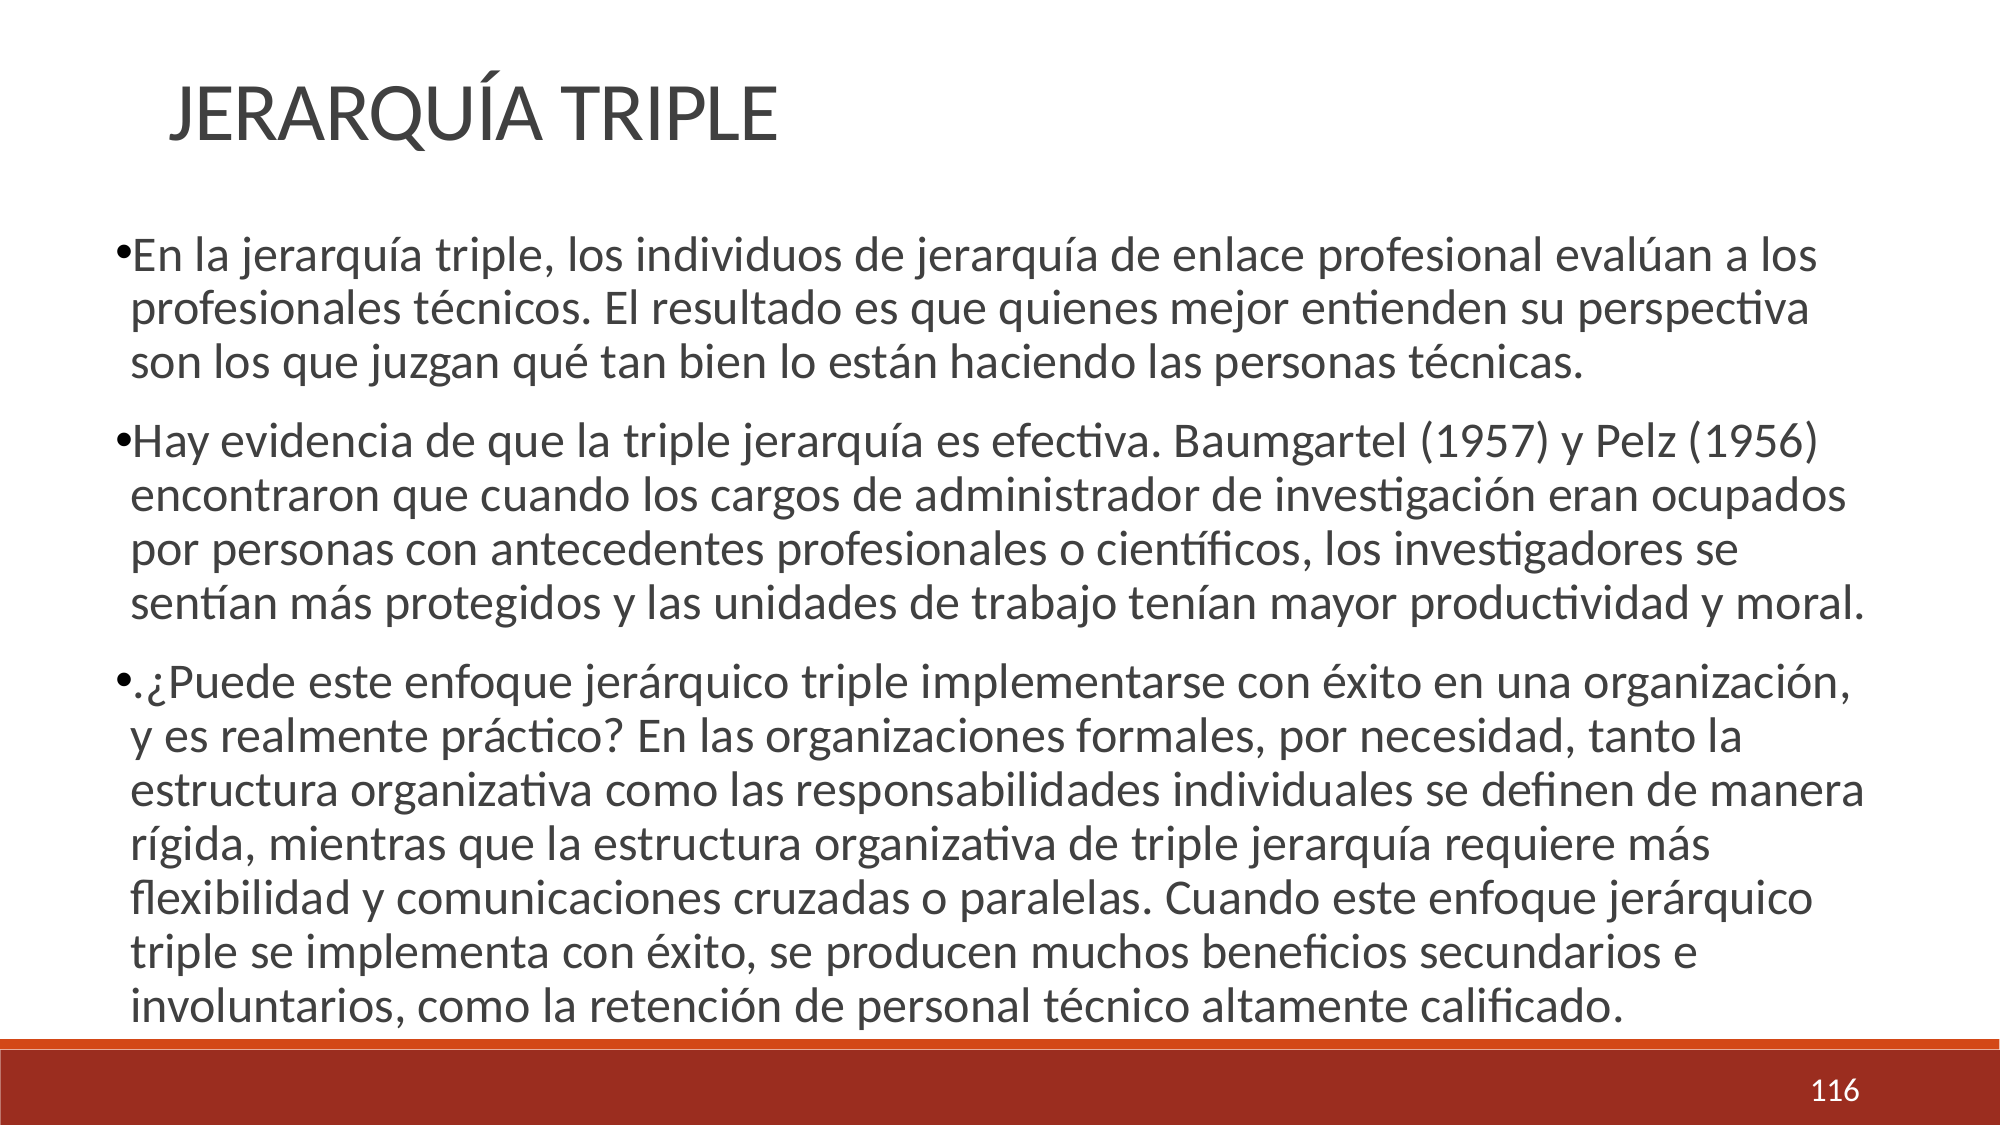

JERARQUÍA TRIPLE
En la jerarquía triple, los individuos de jerarquía de enlace profesional evalúan a los profesionales técnicos. El resultado es que quienes mejor entienden su perspectiva son los que juzgan qué tan bien lo están haciendo las personas técnicas.
Hay evidencia de que la triple jerarquía es efectiva. Baumgartel (1957) y Pelz (1956) encontraron que cuando los cargos de administrador de investigación eran ocupados por personas con antecedentes profesionales o científicos, los investigadores se sentían más protegidos y las unidades de trabajo tenían mayor productividad y moral.
.¿Puede este enfoque jerárquico triple implementarse con éxito en una organización, y es realmente práctico? En las organizaciones formales, por necesidad, tanto la estructura organizativa como las responsabilidades individuales se definen de manera rígida, mientras que la estructura organizativa de triple jerarquía requiere más flexibilidad y comunicaciones cruzadas o paralelas. Cuando este enfoque jerárquico triple se implementa con éxito, se producen muchos beneficios secundarios e involuntarios, como la retención de personal técnico altamente calificado.
116